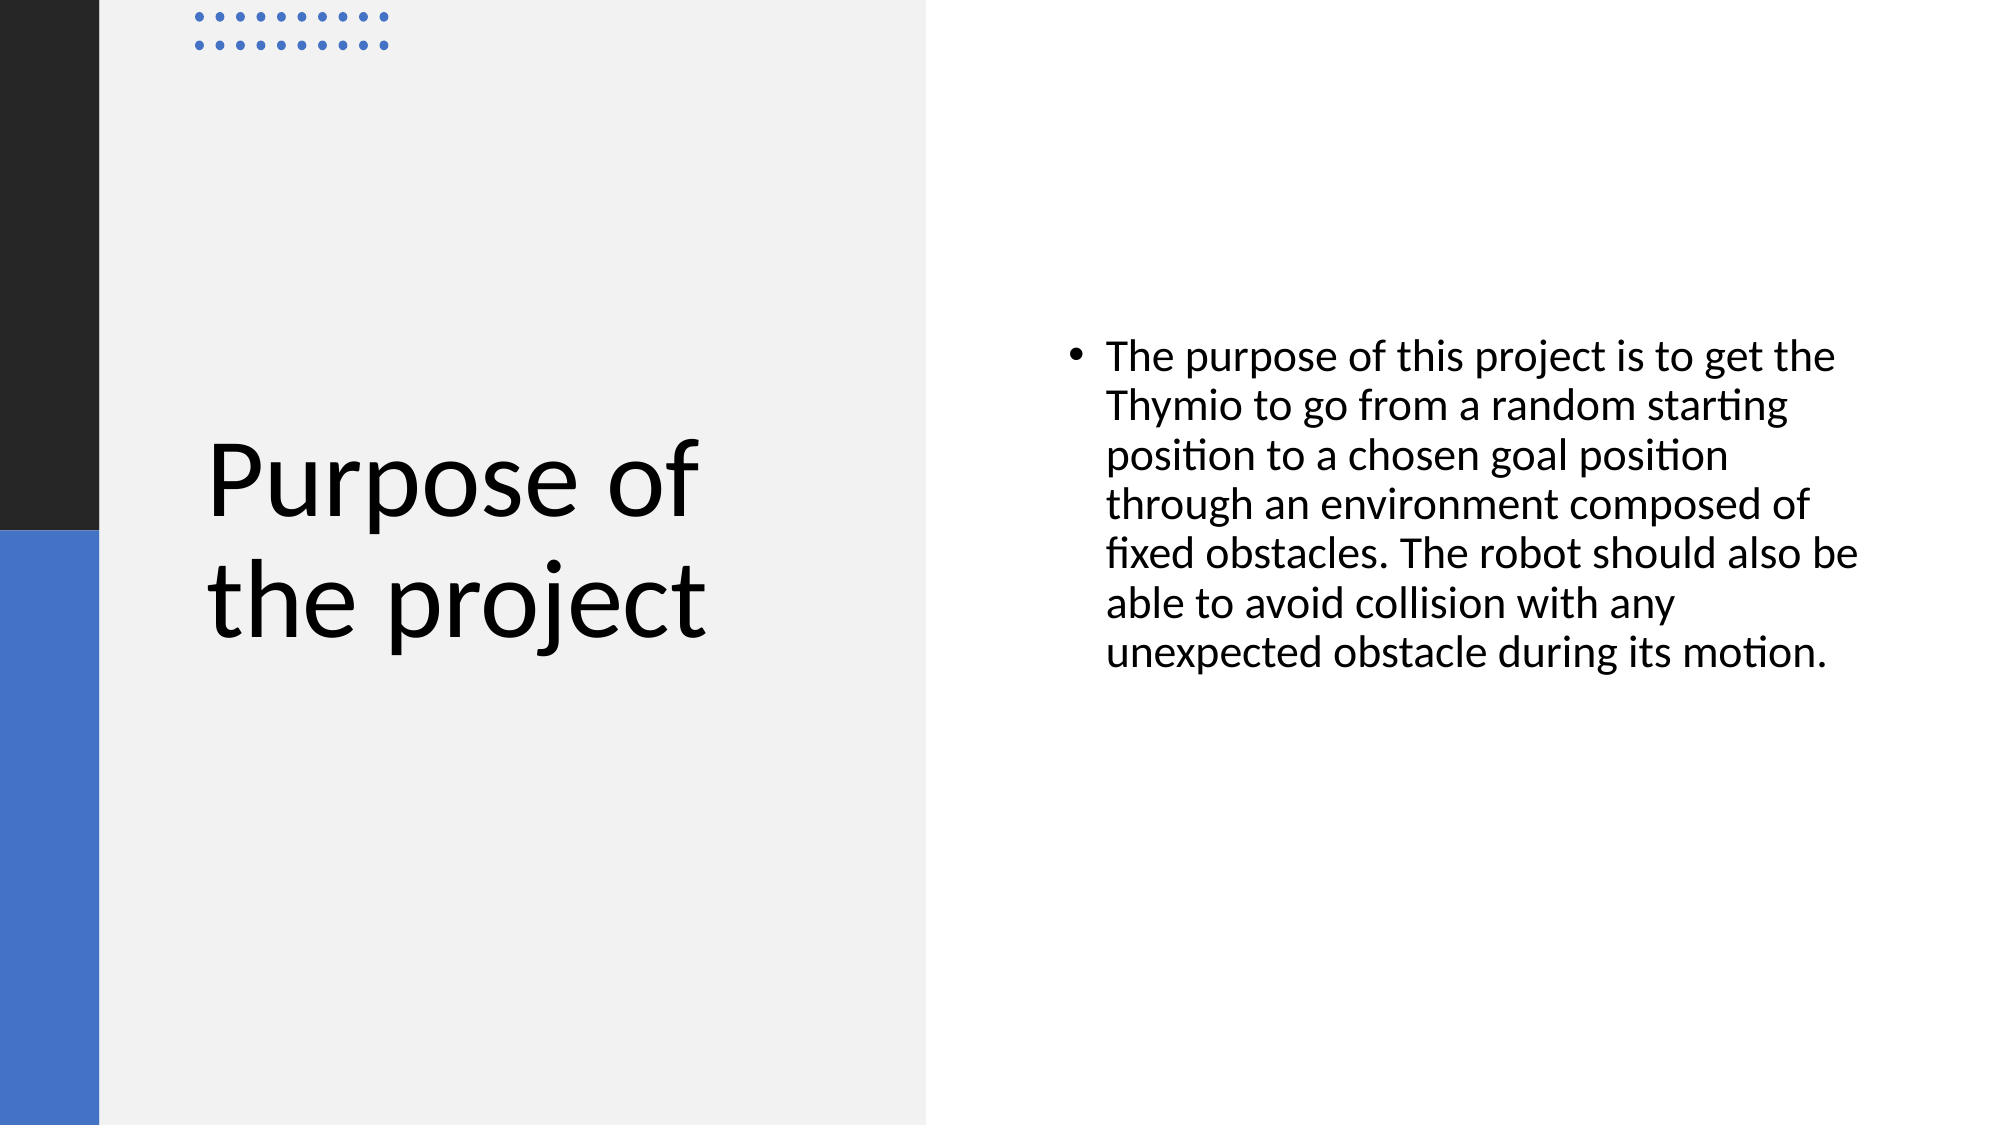

The purpose of this project is to get the Thymio to go from a random starting position to a chosen goal position through an environment composed of fixed obstacles. The robot should also be able to avoid collision with any unexpected obstacle during its motion.

# Purpose of the project